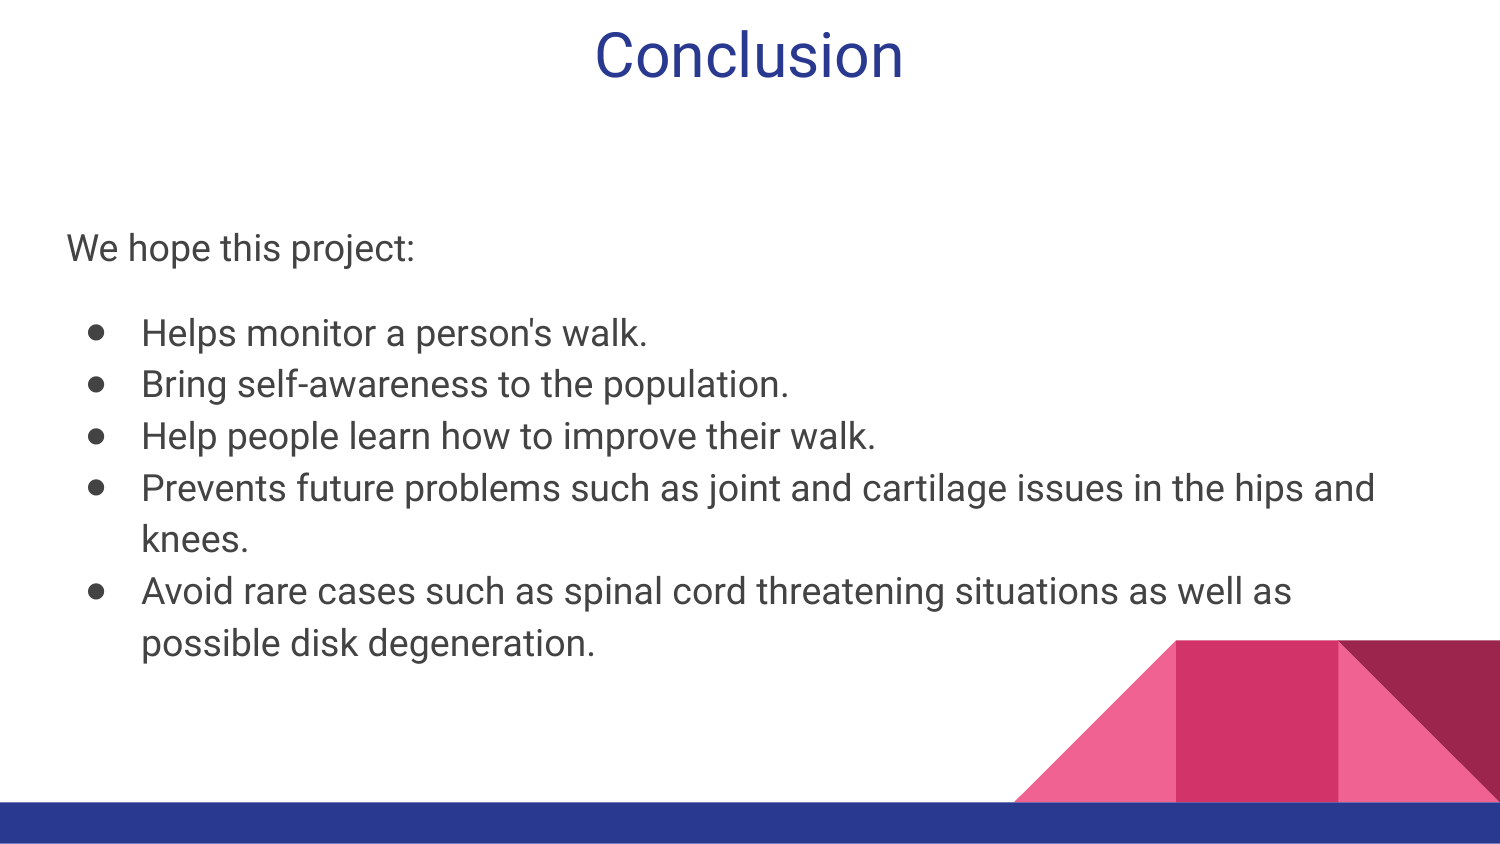

# Conclusion
We hope this project:
Helps monitor a person's walk.
Bring self-awareness to the population.
Help people learn how to improve their walk.
Prevents future problems such as joint and cartilage issues in the hips and knees.
Avoid rare cases such as spinal cord threatening situations as well as possible disk degeneration.